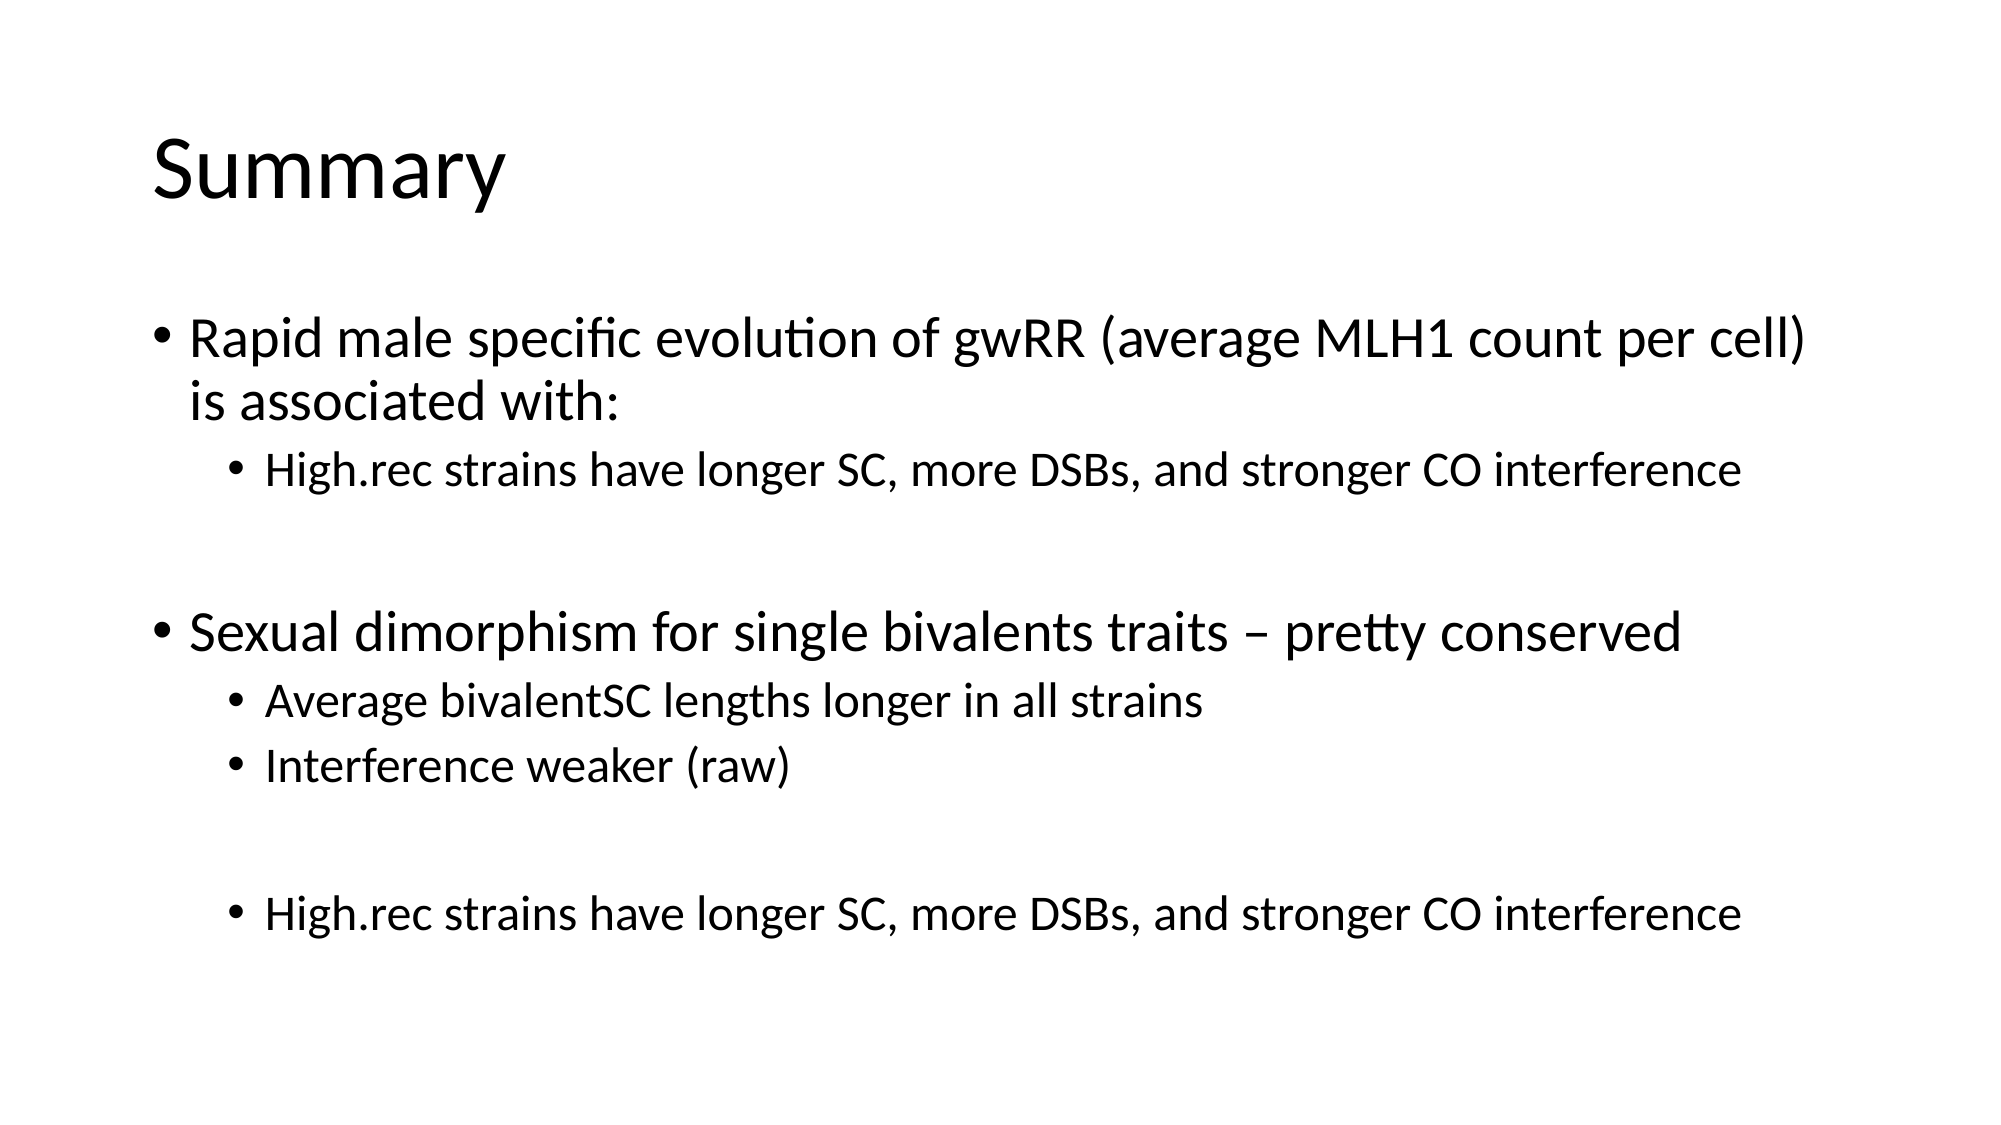

# Summary
Rapid male specific evolution of gwRR (average MLH1 count per cell) is associated with:
High.rec strains have longer SC, more DSBs, and stronger CO interference

Sexual dimorphism for single bivalents traits – pretty conserved
Average bivalentSC lengths longer in all strains
Interference weaker (raw)

High.rec strains have longer SC, more DSBs, and stronger CO interference